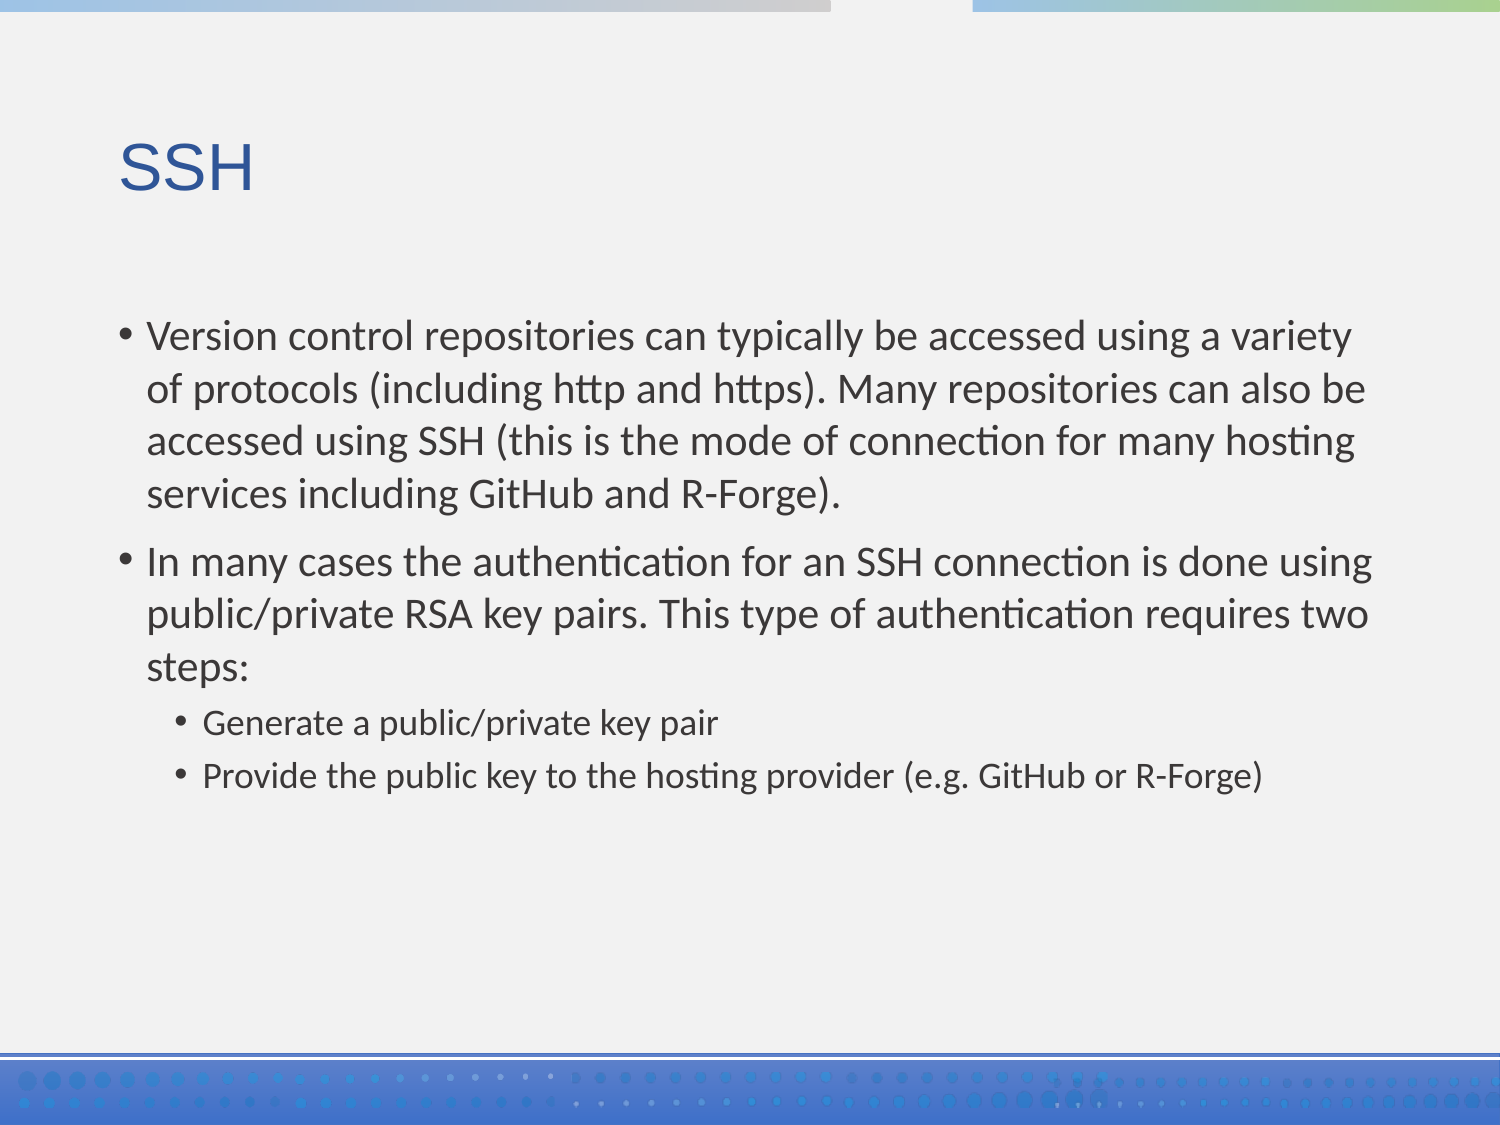

# SSH
Version control repositories can typically be accessed using a variety of protocols (including http and https). Many repositories can also be accessed using SSH (this is the mode of connection for many hosting services including GitHub and R-Forge).
In many cases the authentication for an SSH connection is done using public/private RSA key pairs. This type of authentication requires two steps:
Generate a public/private key pair
Provide the public key to the hosting provider (e.g. GitHub or R-Forge)